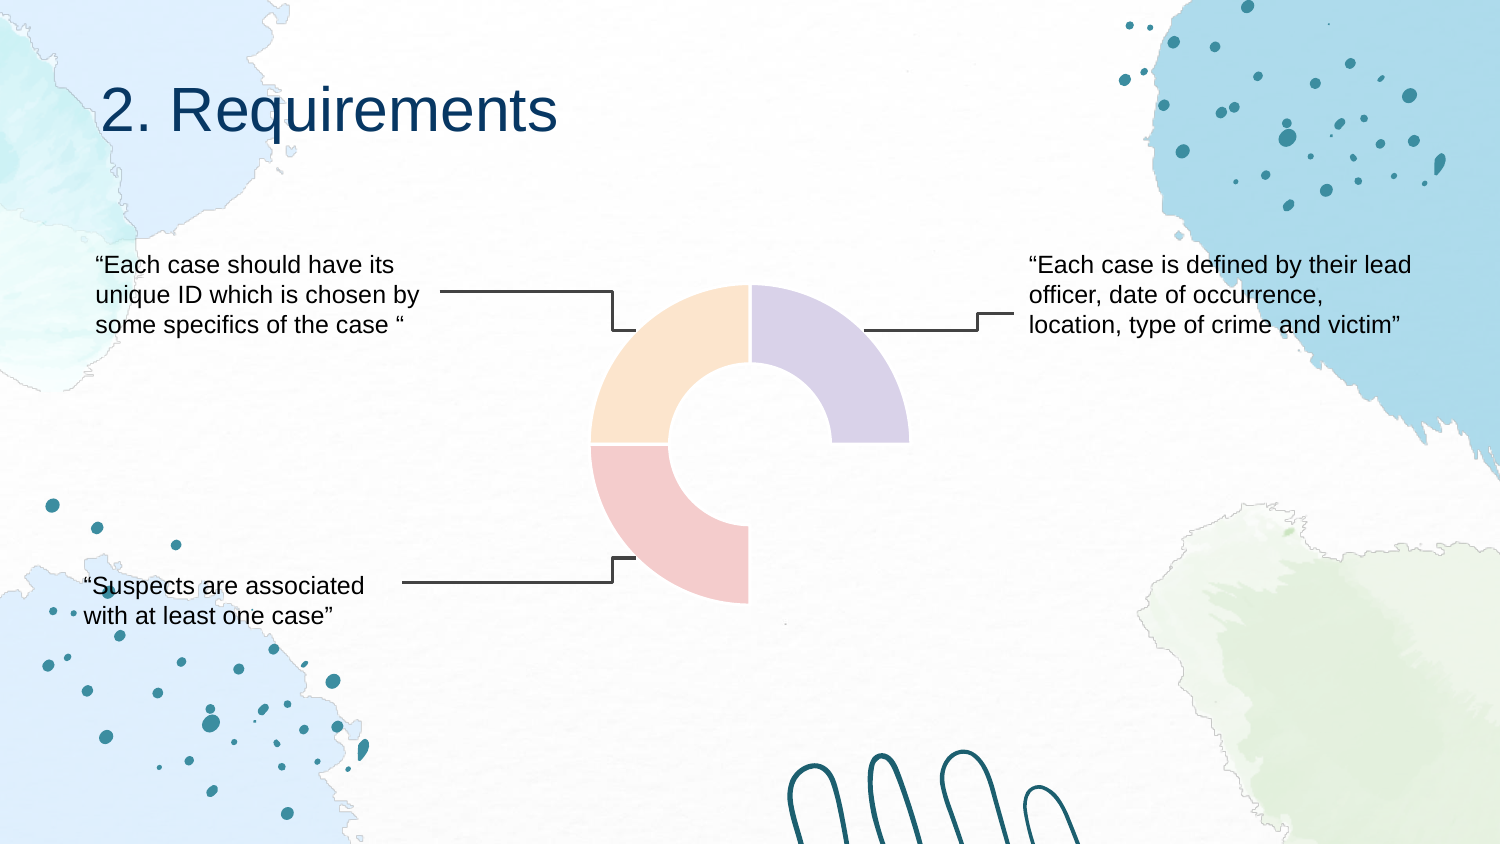

2. Requirements
“Each case should have its unique ID which is chosen by some specifics of the case “
“Each case is defined by their lead officer, date of occurrence, location, type of crime and victim”

“Suspects are associated with at least one case”